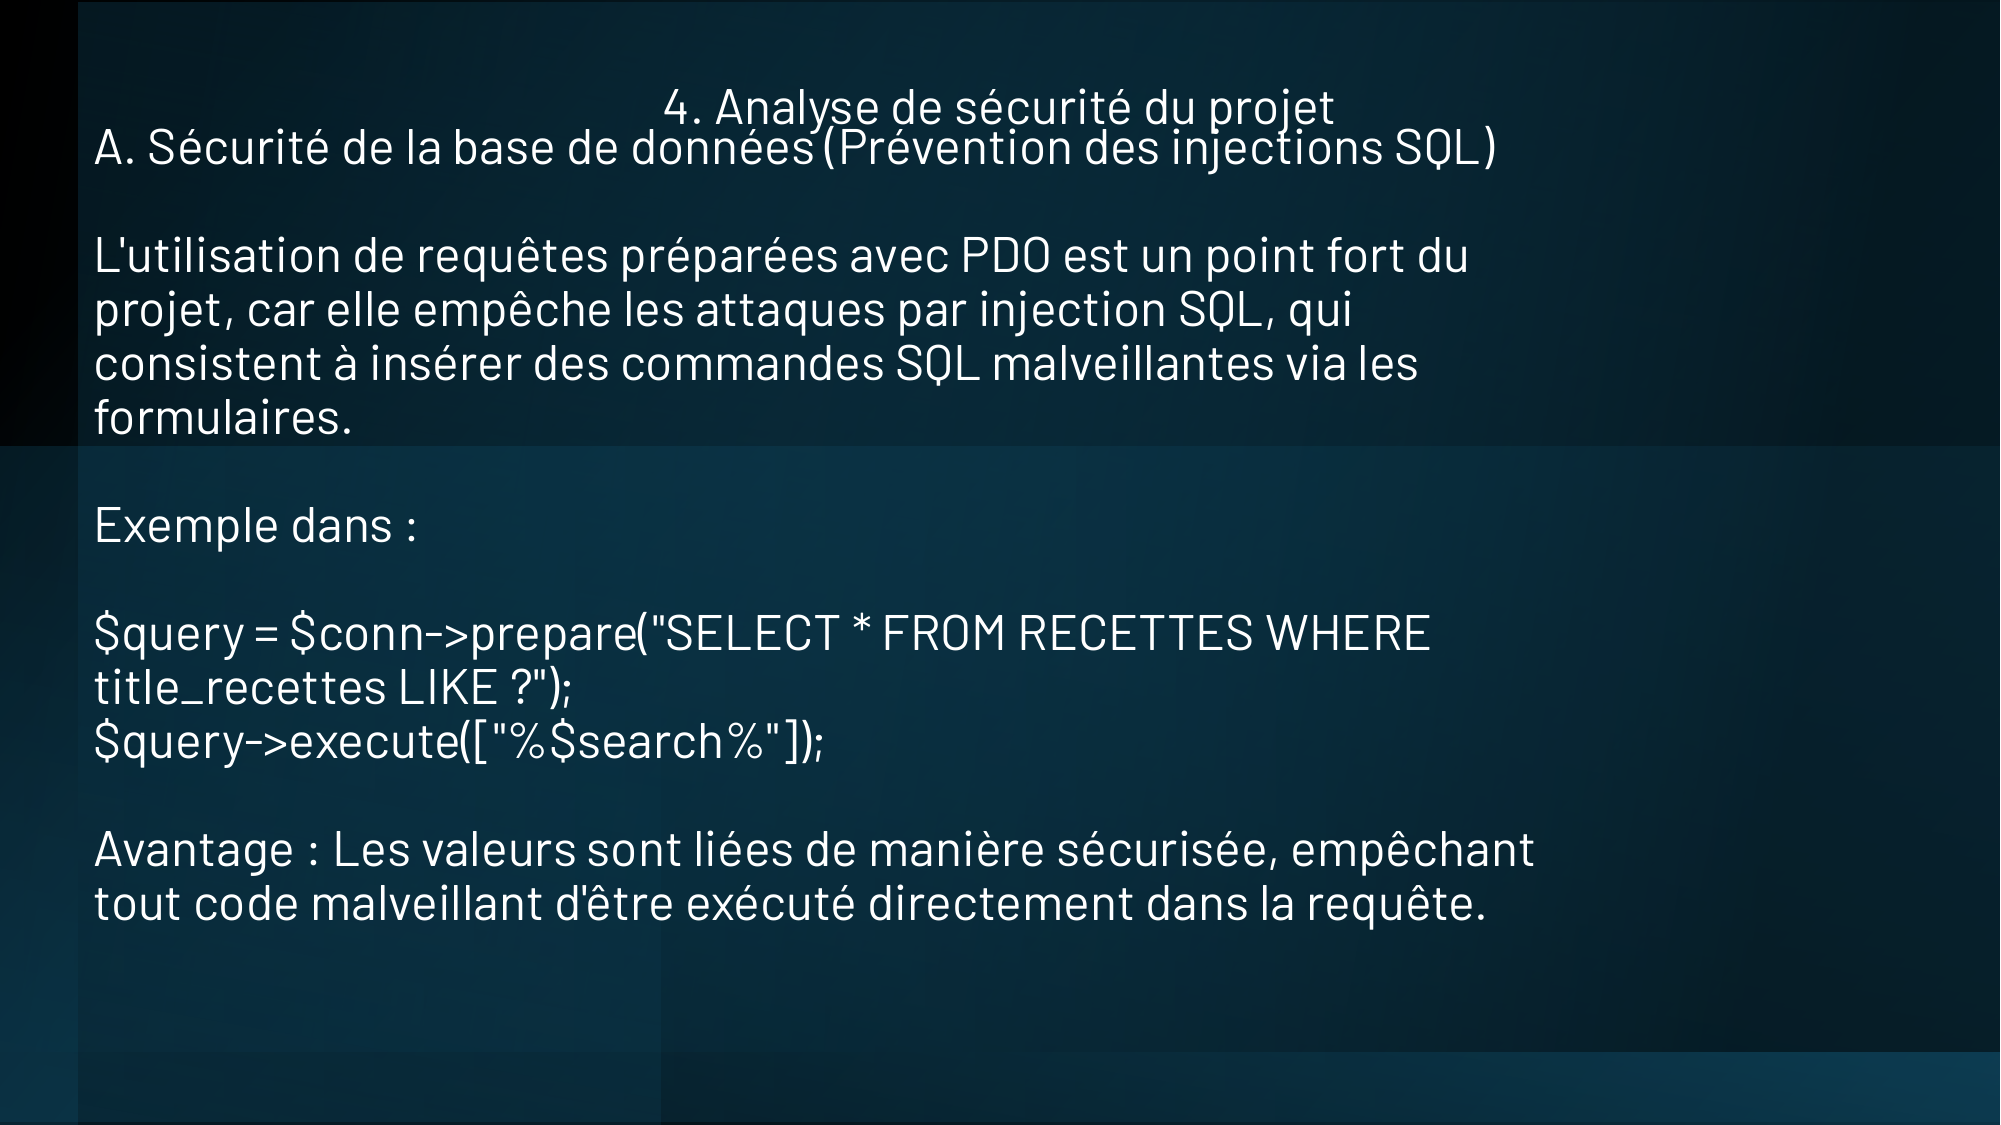

4. Analyse de sécurité du projet
# A. Sécurité de la base de données (Prévention des injections SQL) L'utilisation de requêtes préparées avec PDO est un point fort du projet, car elle empêche les attaques par injection SQL, qui consistent à insérer des commandes SQL malveillantes via les formulaires. Exemple dans : $query = $conn->prepare("SELECT * FROM RECETTES WHERE title_recettes LIKE ?"); $query->execute(["%$search%"]); Avantage : Les valeurs sont liées de manière sécurisée, empêchant tout code malveillant d'être exécuté directement dans la requête.